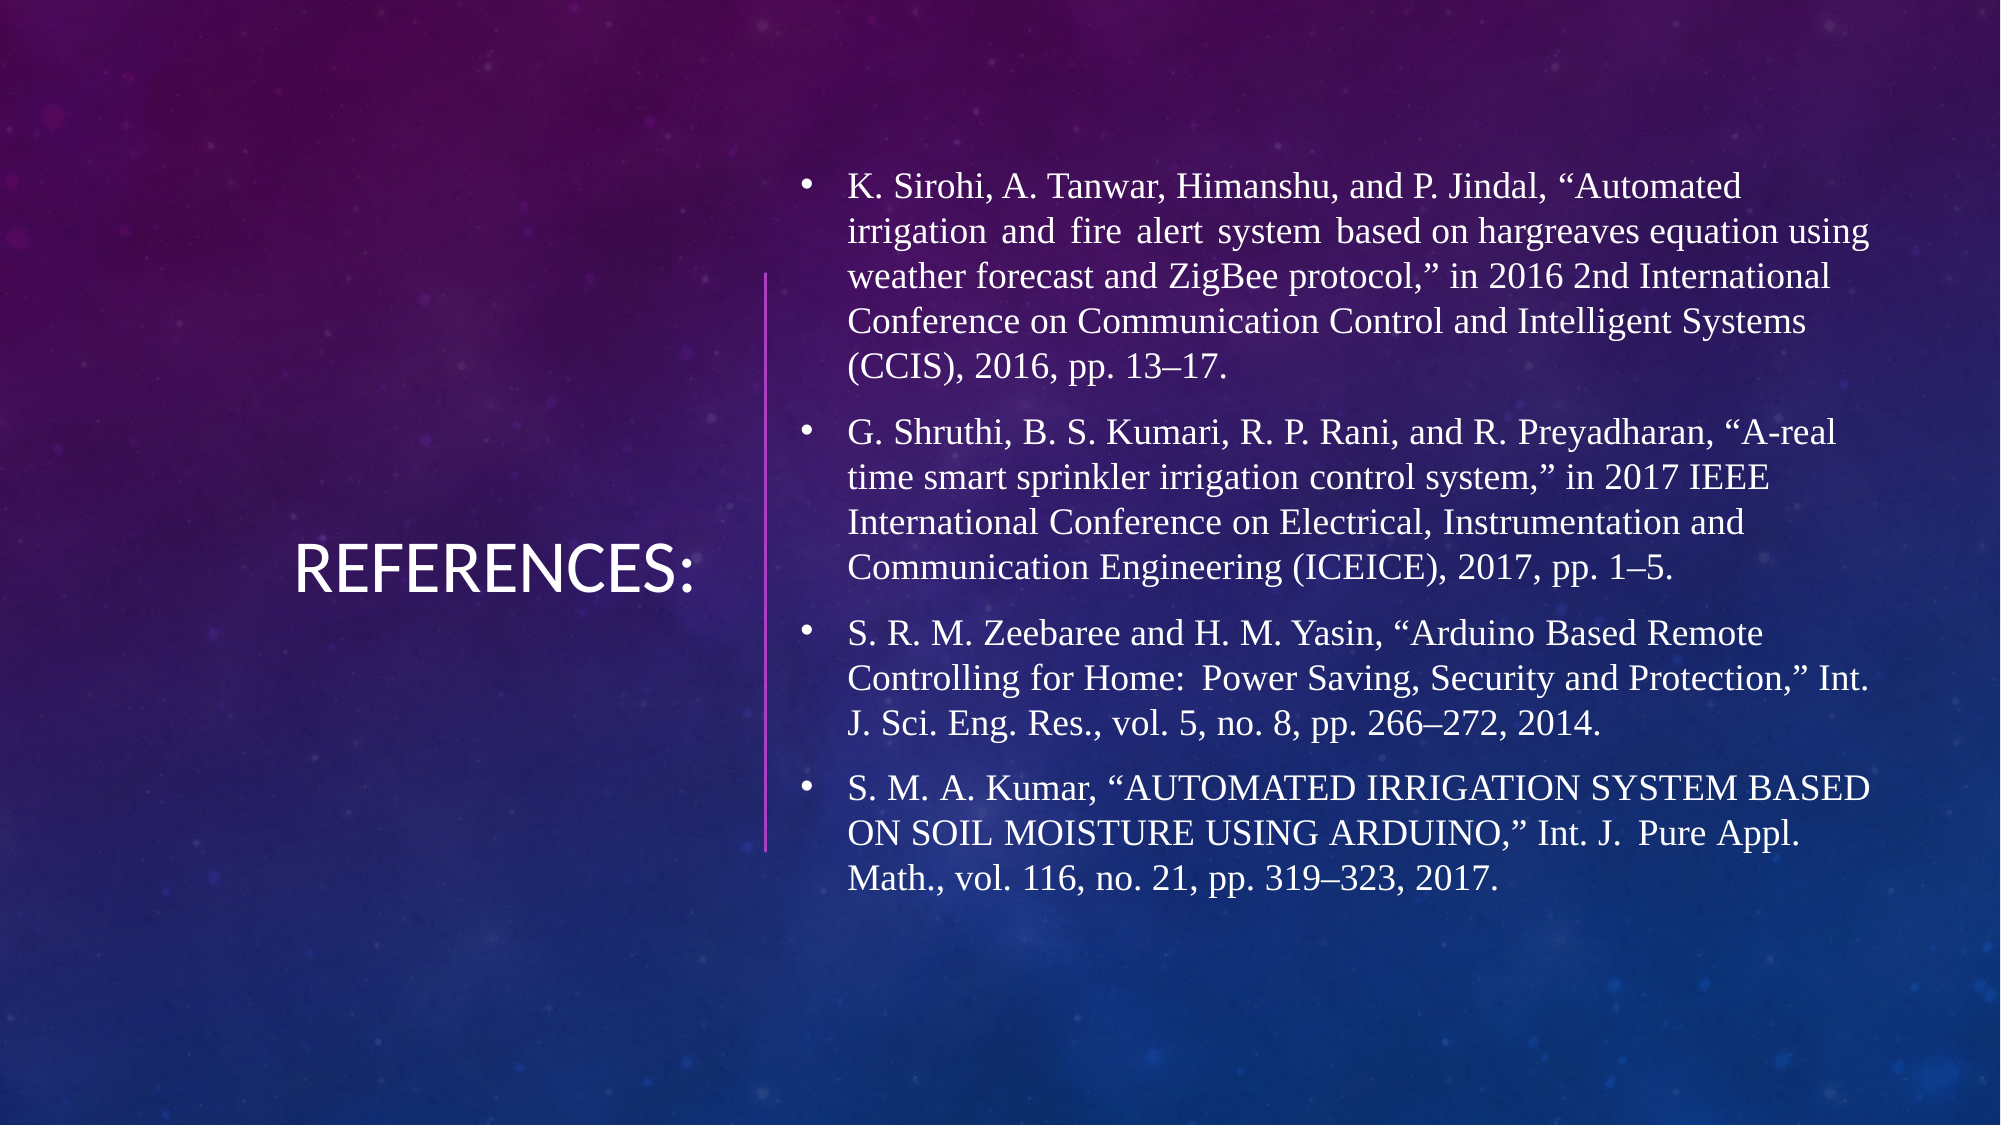

K. Sirohi, A. Tanwar, Himanshu, and P. Jindal, “Automated irrigation and fire alert system based on hargreaves equation using weather forecast and ZigBee protocol,” in 2016 2nd International Conference on Communication Control and Intelligent Systems (CCIS), 2016, pp. 13–17.
G. Shruthi, B. S. Kumari, R. P. Rani, and R. Preyadharan, “A-real time smart sprinkler irrigation control system,” in 2017 IEEE International Conference on Electrical, Instrumentation and Communication Engineering (ICEICE), 2017, pp. 1–5.
S. R. M. Zeebaree and H. M. Yasin, “Arduino Based Remote Controlling for Home: Power Saving, Security and Protection,” Int. J. Sci. Eng. Res., vol. 5, no. 8, pp. 266–272, 2014.
S. M. A. Kumar, “AUTOMATED IRRIGATION SYSTEM BASED ON SOIL MOISTURE USING ARDUINO,” Int. J. Pure Appl. Math., vol. 116, no. 21, pp. 319–323, 2017.

# References: